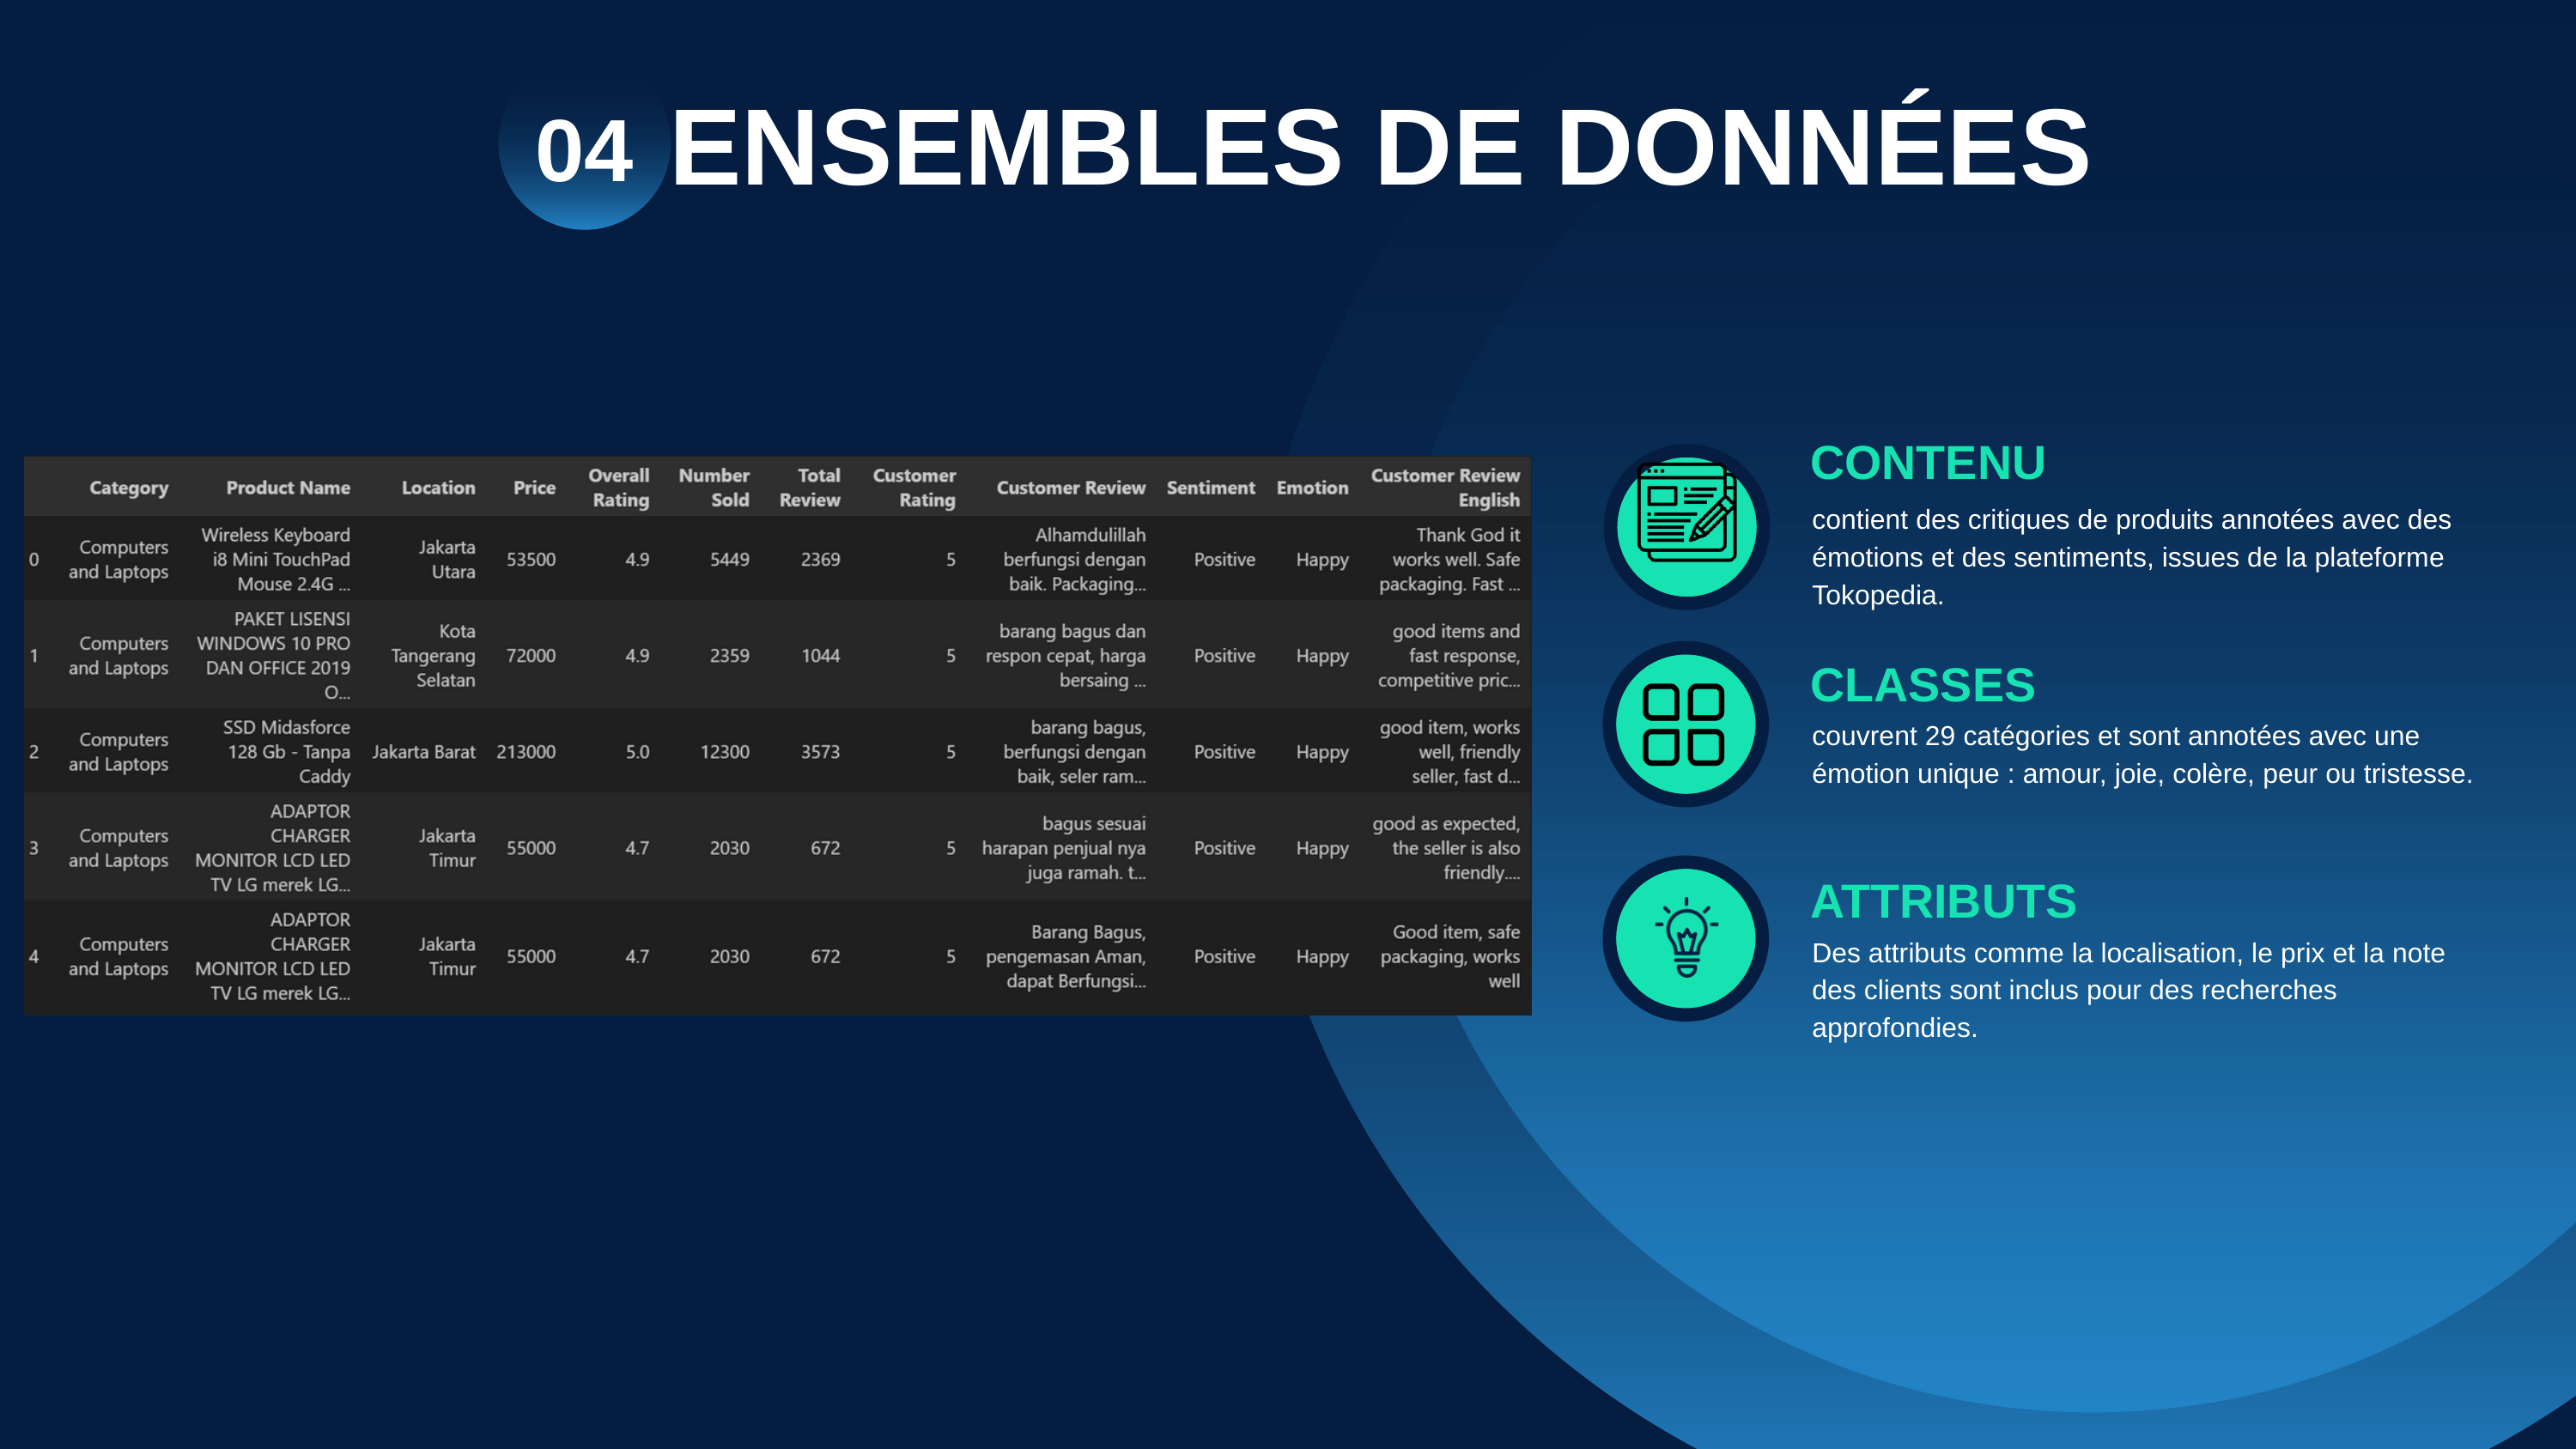

ENSEMBLES DE DONNÉES
04
CONTENU

contient des critiques de produits annotées avec des émotions et des sentiments, issues de la plateforme Tokopedia.
CLASSES

couvrent 29 catégories et sont annotées avec une émotion unique : amour, joie, colère, peur ou tristesse.
ATTRIBUTS

Des attributs comme la localisation, le prix et la note des clients sont inclus pour des recherches approfondies.